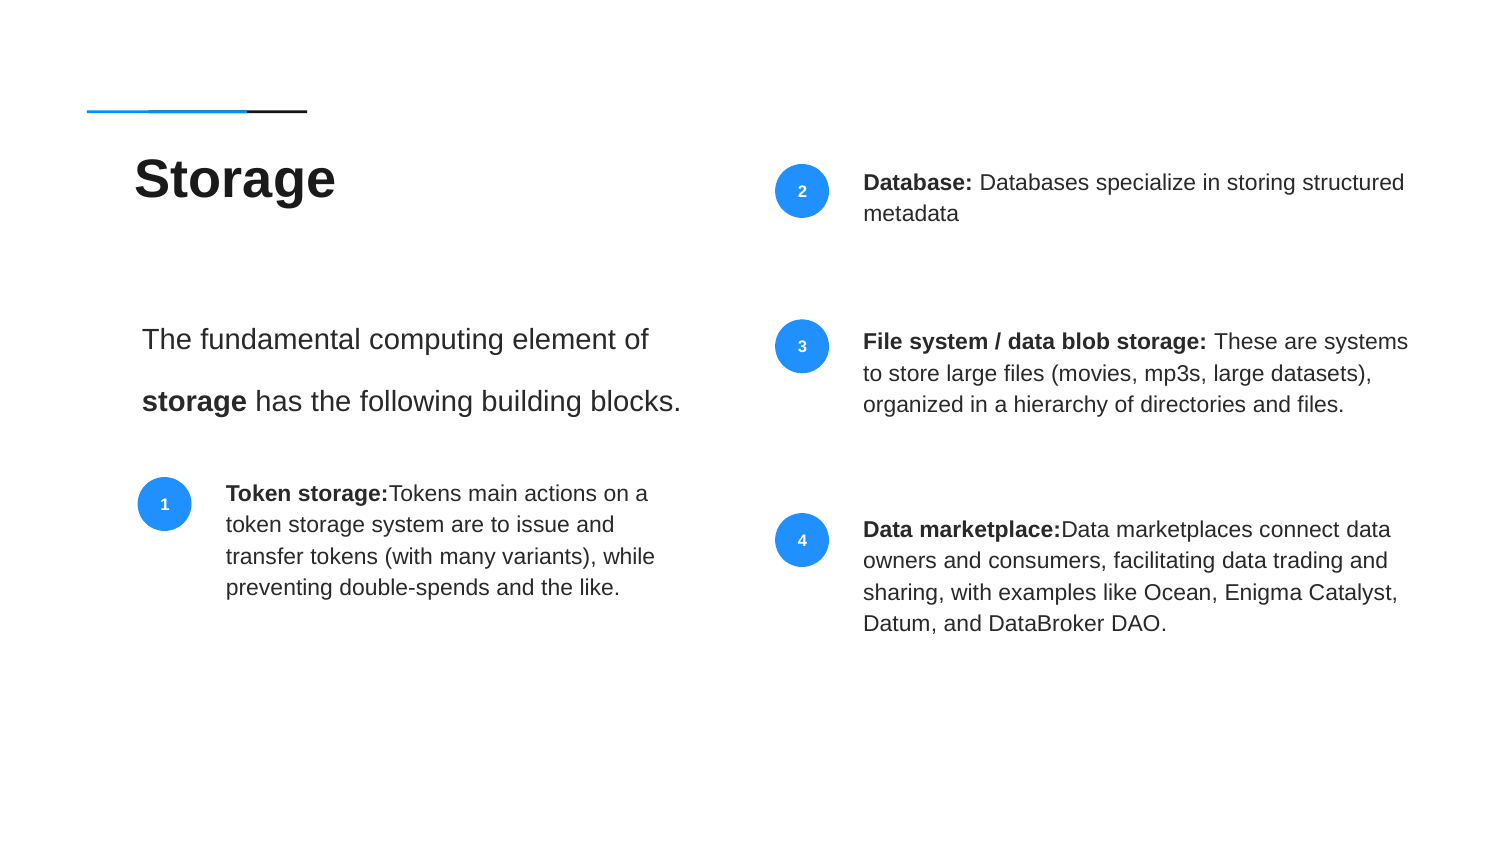

Storage
Database: Databases specialize in storing structured metadata
2
The fundamental computing element of storage has the following building blocks.

File system / data blob storage: These are systems to store large files (movies, mp3s, large datasets), organized in a hierarchy of directories and files.
3
Token storage:Tokens main actions on a token storage system are to issue and transfer tokens (with many variants), while preventing double-spends and the like.
1
Data marketplace:Data marketplaces connect data owners and consumers, facilitating data trading and sharing, with examples like Ocean, Enigma Catalyst, Datum, and DataBroker DAO.
4